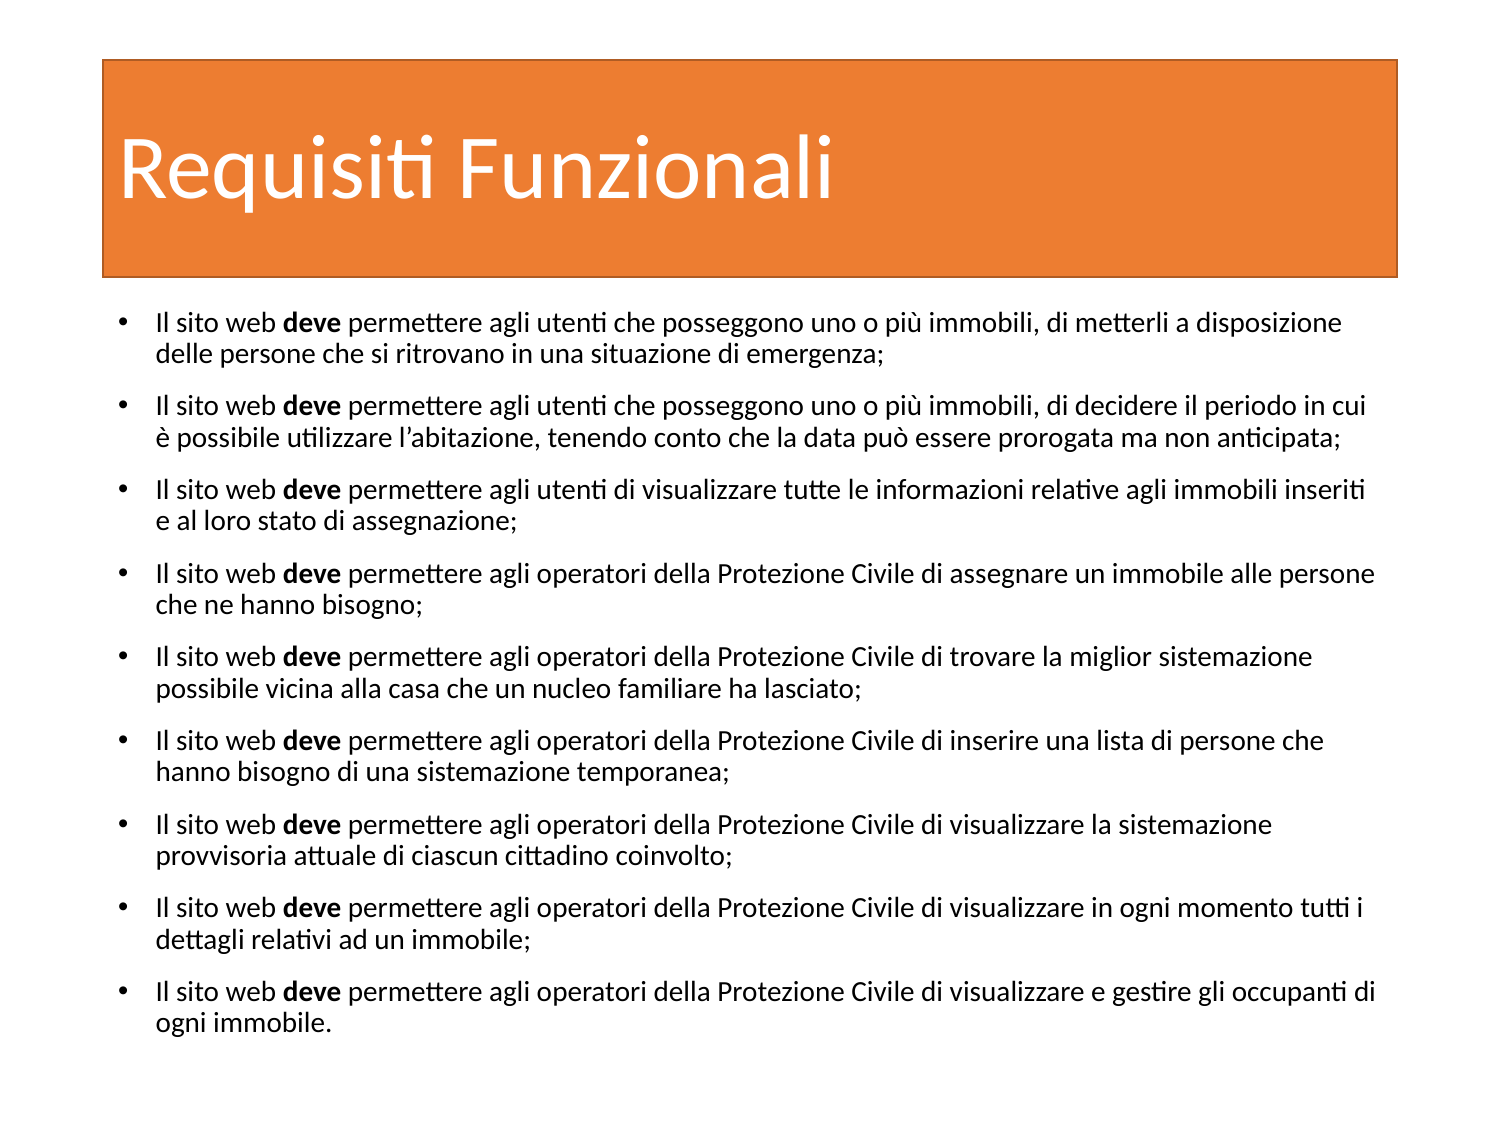

# Requisiti Funzionali
Il sito web deve permettere agli utenti che posseggono uno o più immobili, di metterli a disposizione delle persone che si ritrovano in una situazione di emergenza;
Il sito web deve permettere agli utenti che posseggono uno o più immobili, di decidere il periodo in cui è possibile utilizzare l’abitazione, tenendo conto che la data può essere prorogata ma non anticipata;
Il sito web deve permettere agli utenti di visualizzare tutte le informazioni relative agli immobili inseriti e al loro stato di assegnazione;
Il sito web deve permettere agli operatori della Protezione Civile di assegnare un immobile alle persone che ne hanno bisogno;
Il sito web deve permettere agli operatori della Protezione Civile di trovare la miglior sistemazione possibile vicina alla casa che un nucleo familiare ha lasciato;
Il sito web deve permettere agli operatori della Protezione Civile di inserire una lista di persone che hanno bisogno di una sistemazione temporanea;
Il sito web deve permettere agli operatori della Protezione Civile di visualizzare la sistemazione provvisoria attuale di ciascun cittadino coinvolto;
Il sito web deve permettere agli operatori della Protezione Civile di visualizzare in ogni momento tutti i dettagli relativi ad un immobile;
Il sito web deve permettere agli operatori della Protezione Civile di visualizzare e gestire gli occupanti di ogni immobile.